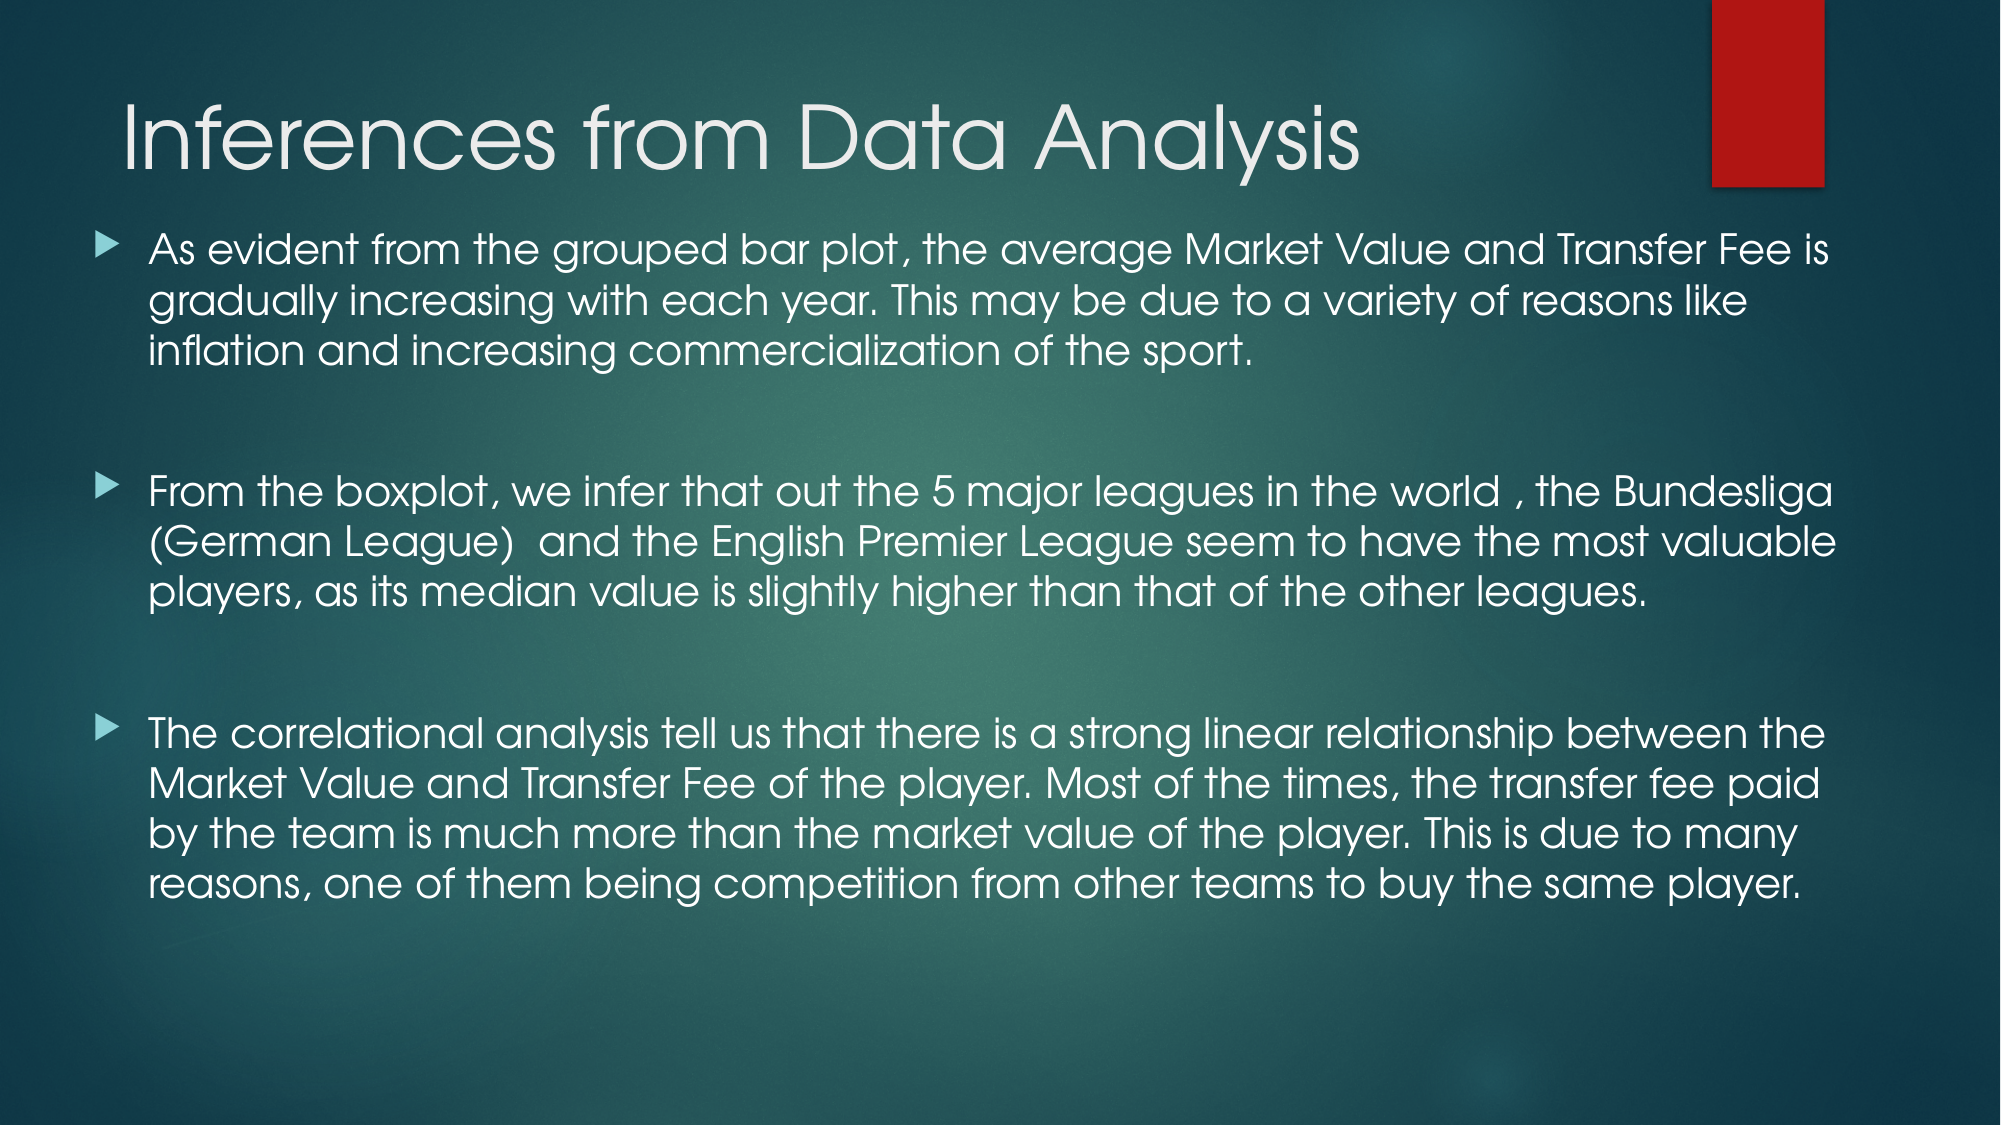

# Inferences from Data Analysis
As evident from the grouped bar plot, the average Market Value and Transfer Fee is gradually increasing with each year. This may be due to a variety of reasons like inflation and increasing commercialization of the sport.

From the boxplot, we infer that out the 5 major leagues in the world , the Bundesliga (German League)  and the English Premier League seem to have the most valuable players, as its median value is slightly higher than that of the other leagues.

The correlational analysis tell us that there is a strong linear relationship between the Market Value and Transfer Fee of the player. Most of the times, the transfer fee paid by the team is much more than the market value of the player. This is due to many reasons, one of them being competition from other teams to buy the same player.